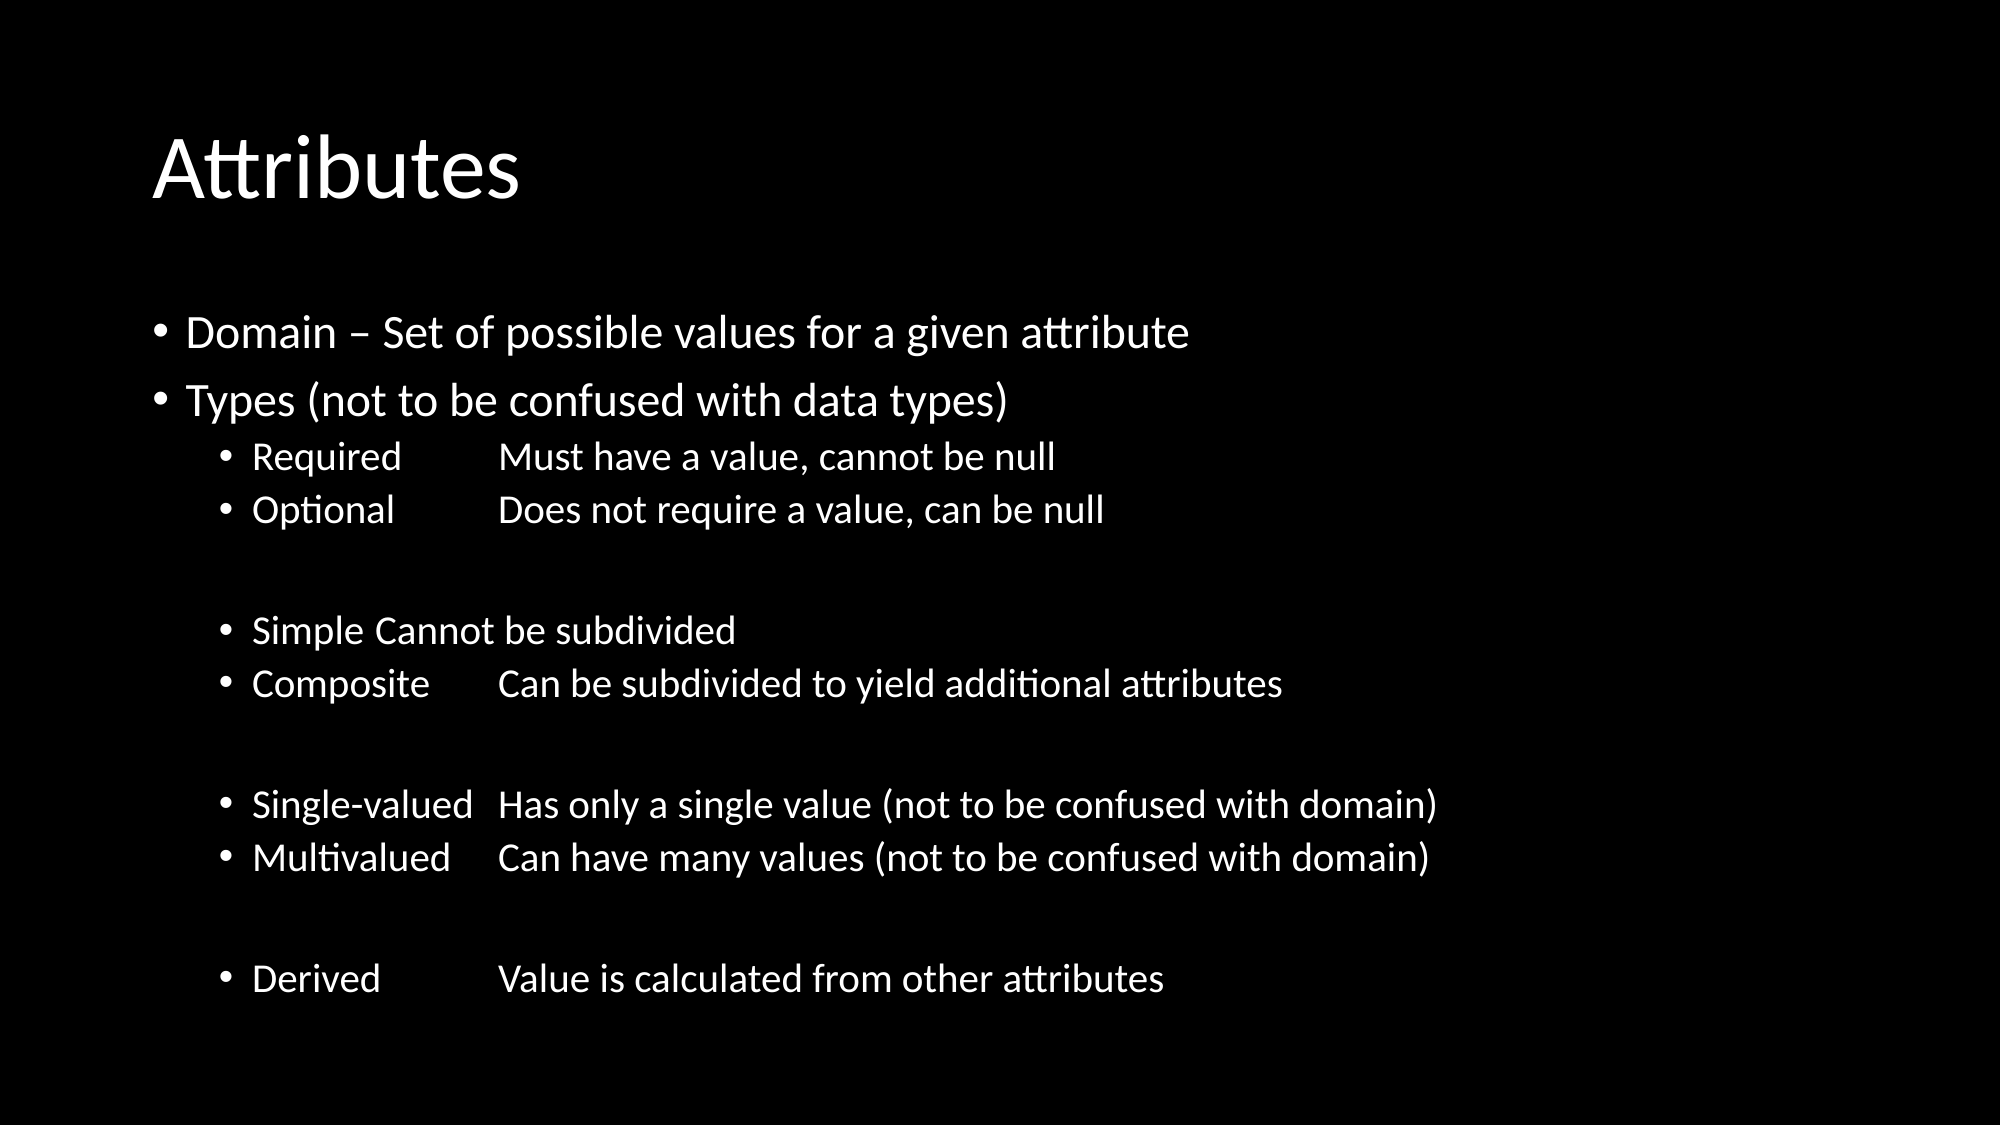

# Attributes
Domain – Set of possible values for a given attribute
Types (not to be confused with data types)
Required		Must have a value, cannot be null
Optional		Does not require a value, can be null

Simple		Cannot be subdivided
Composite	Can be subdivided to yield additional attributes

Single-valued	Has only a single value (not to be confused with domain)
Multivalued	Can have many values (not to be confused with domain)

Derived		Value is calculated from other attributes